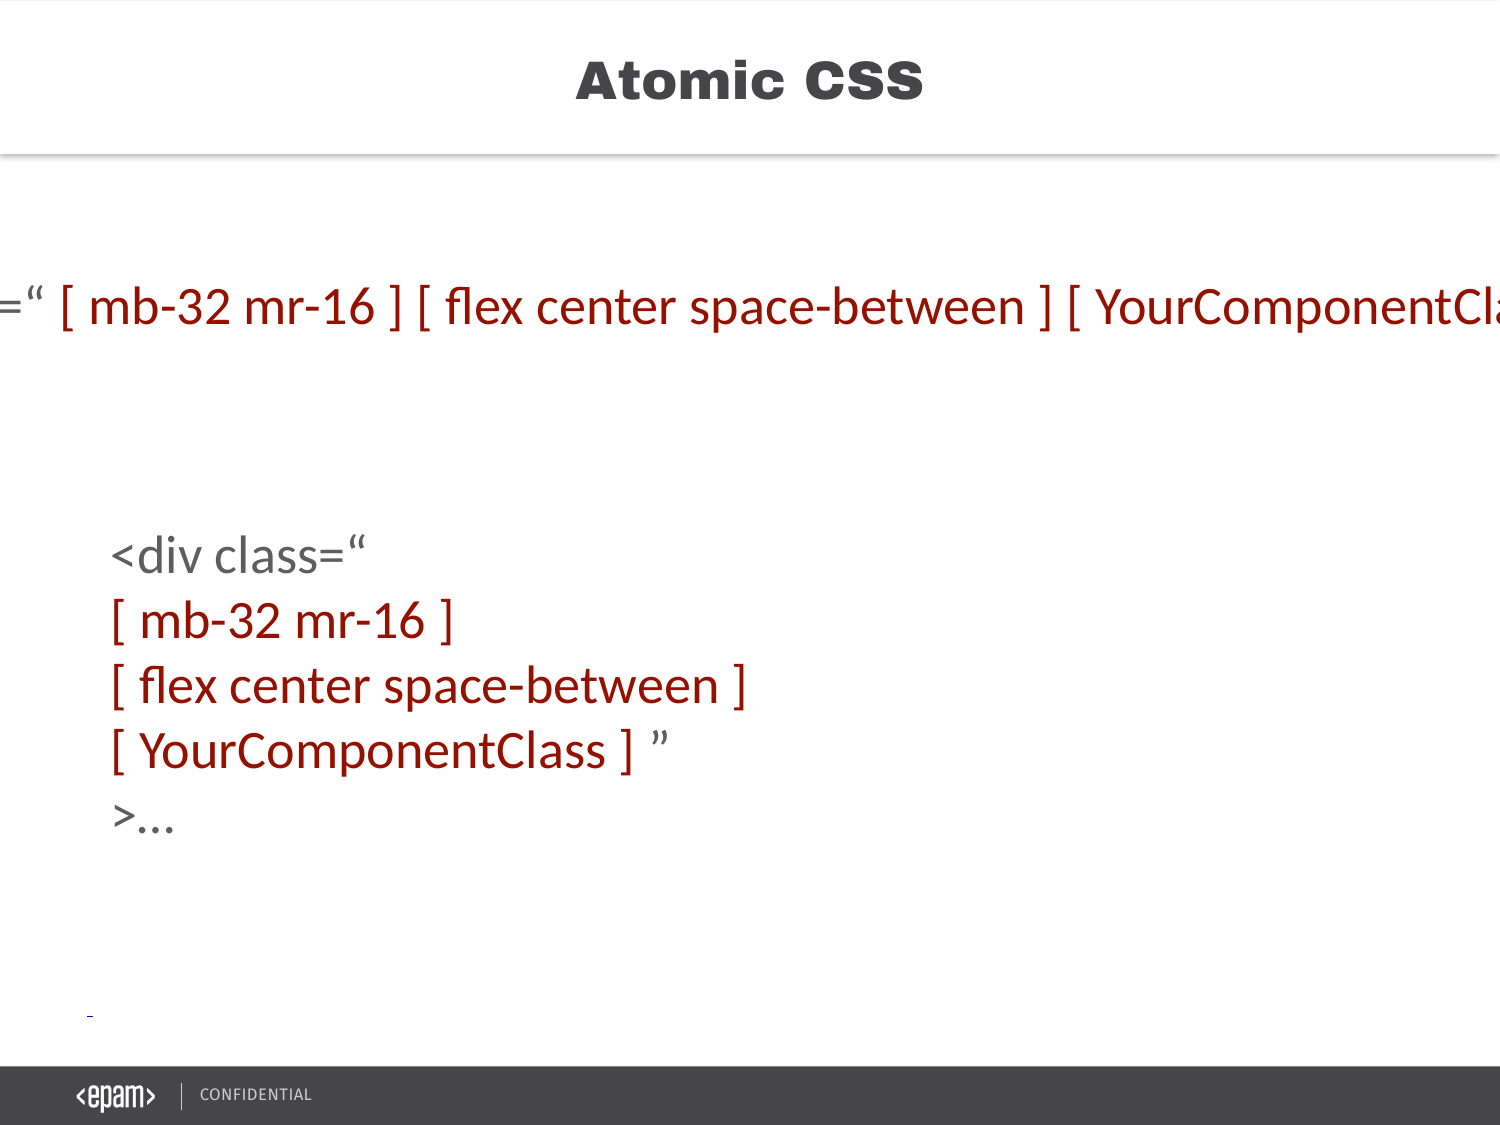

Atomic CSS
<div class=“ [ mb-32 mr-16 ] [ flex center space-between ] [ YourComponentClass ] ”>…
<div class=“
[ mb-32 mr-16 ]
[ flex center space-between ]
[ YourComponentClass ] ”
>…